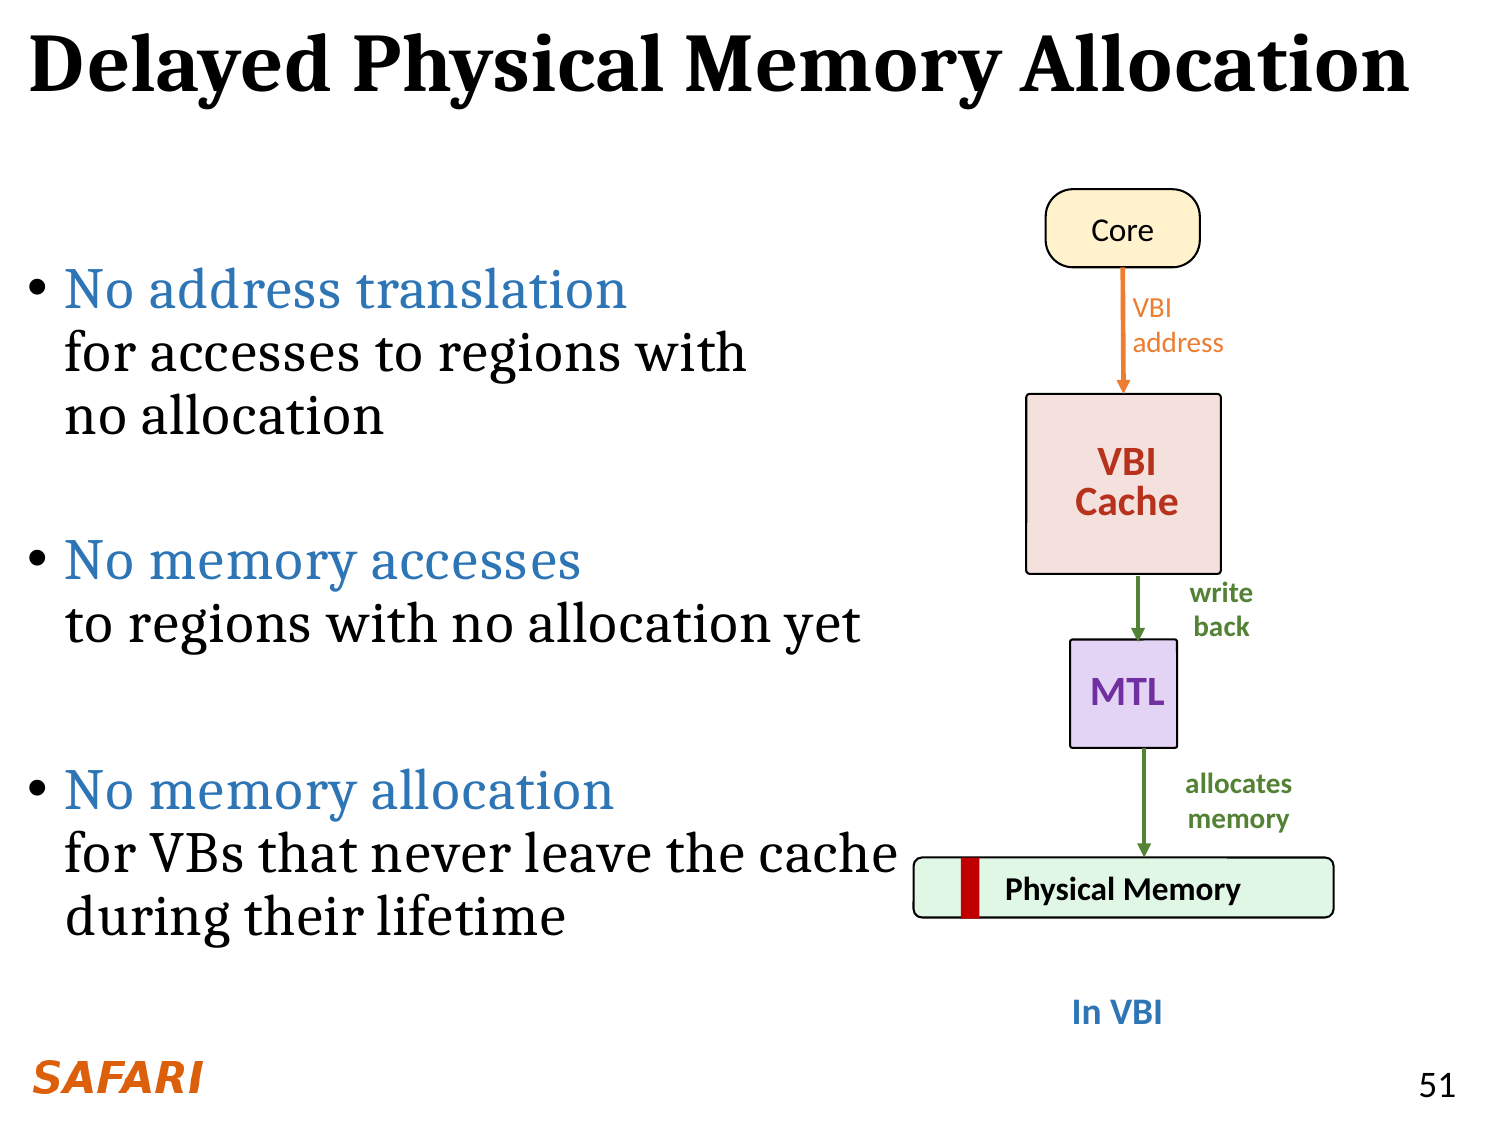

# Delayed Physical Memory Allocation

No address translation
for accesses to regions with
no allocation

No memory accesses
to regions with no allocation yet

No memory allocation
for VBs that never leave the cache during their lifetime
Core
VBI address
VBI
Cache
write
back
MTL
allocates
memory
Physical Memory

In VBI
51